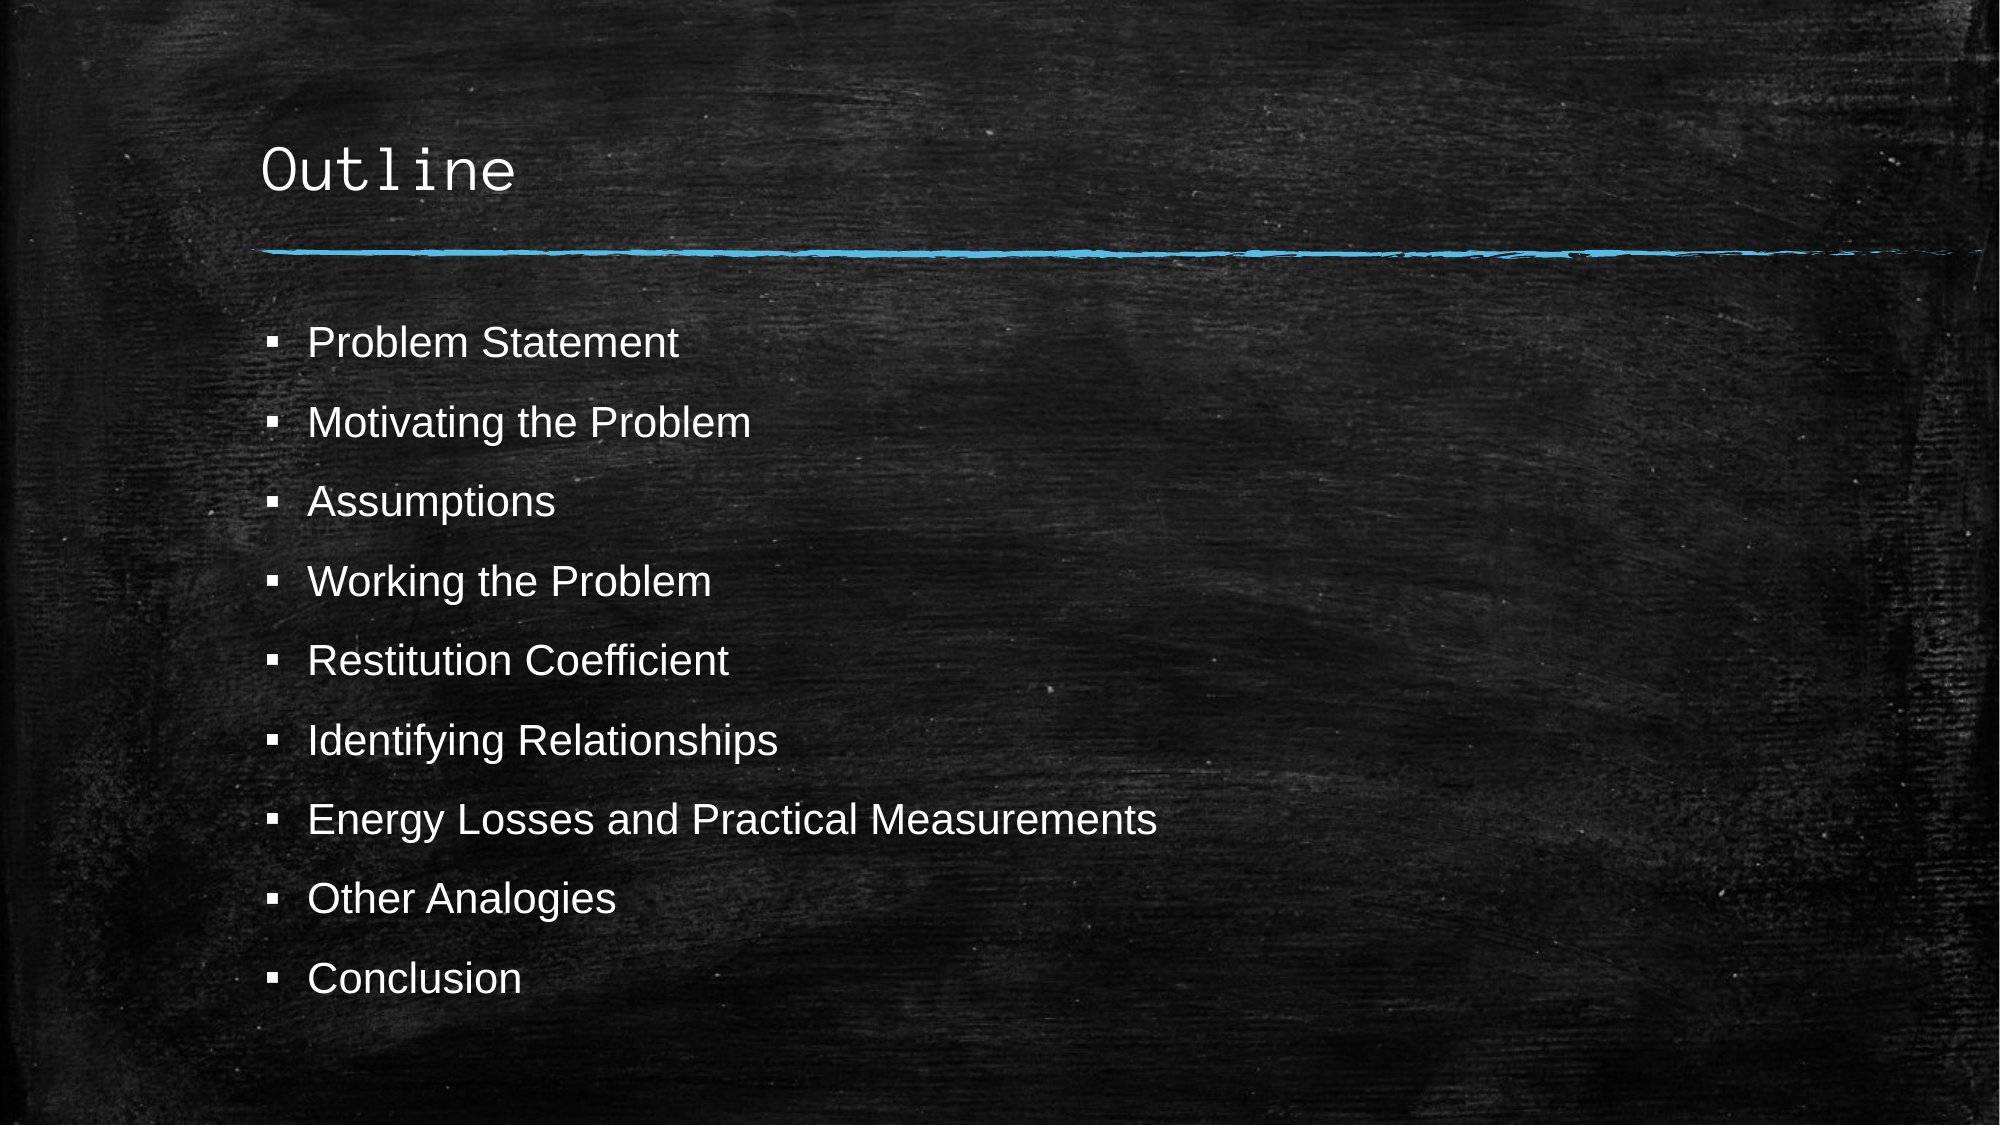

# Outline
Problem Statement
Motivating the Problem
Assumptions
Working the Problem
Restitution Coefficient
Identifying Relationships
Energy Losses and Practical Measurements
Other Analogies
Conclusion